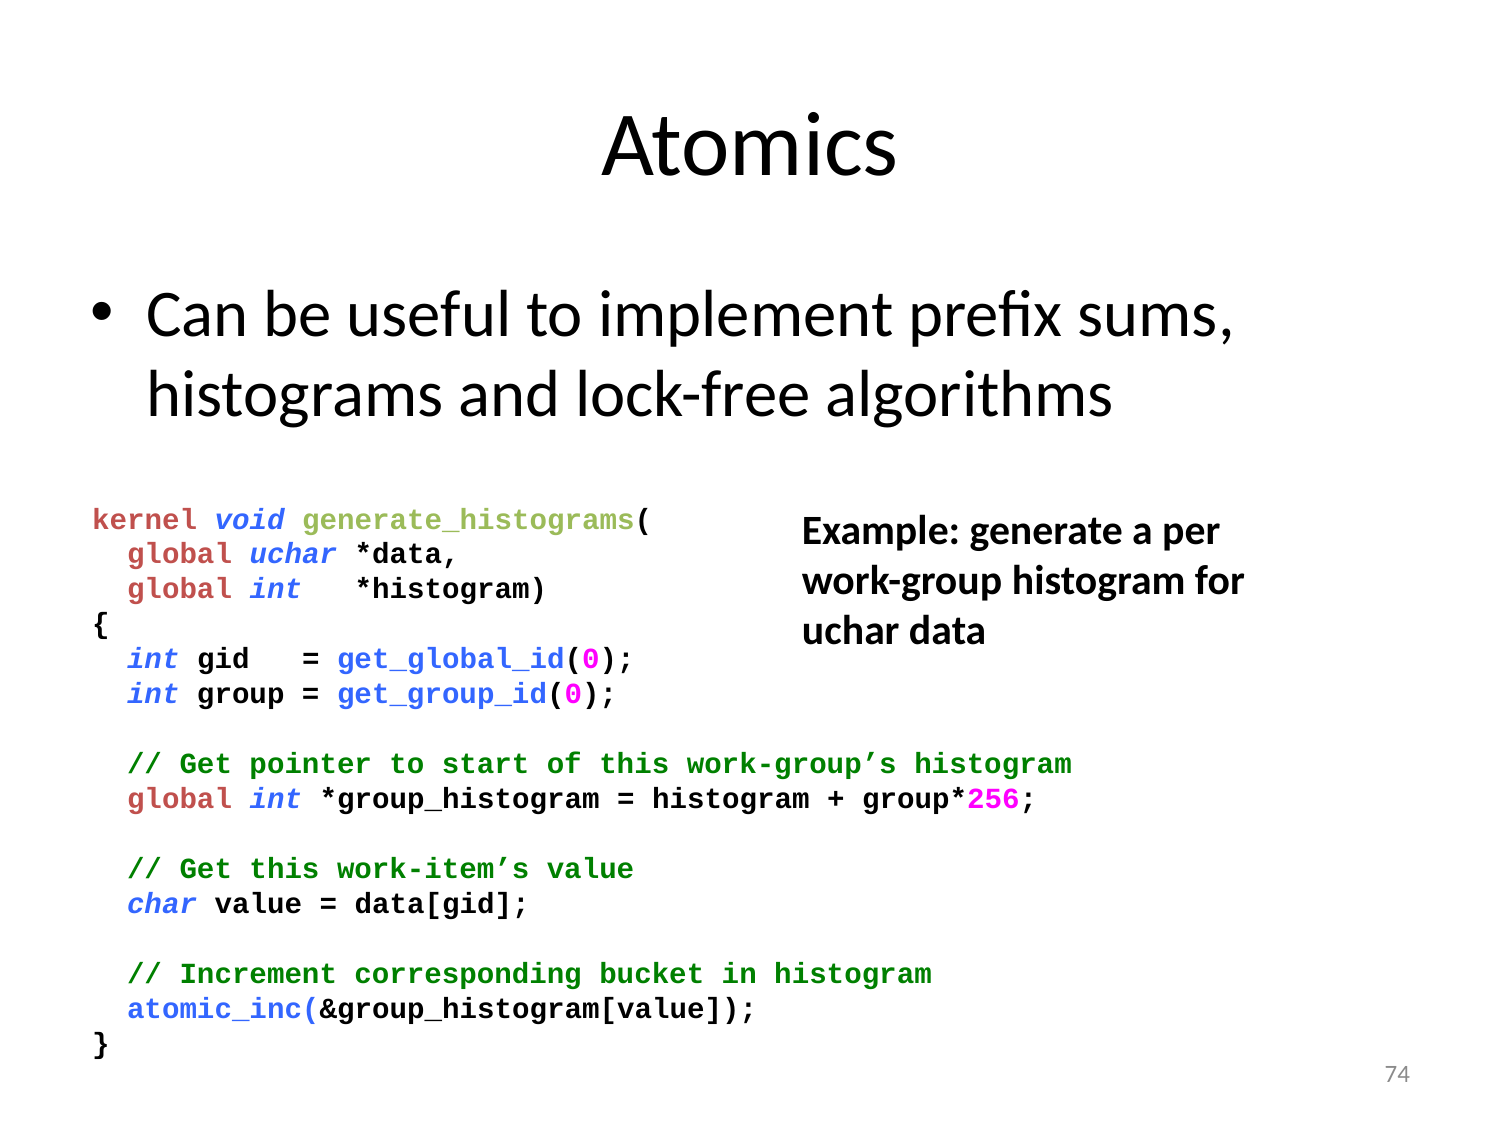

# Atomics
Can be useful to implement prefix sums, histograms and lock-free algorithms

kernel void generate_histograms(
  global uchar *data,
  global int   *histogram)
{
  int gid   = get_global_id(0);
  int group = get_group_id(0);

  // Get pointer to start of this work-group’s histogram
  global int *group_histogram = histogram + group*256;

  // Get this work-item’s value
  char value = data[gid];

  // Increment corresponding bucket in histogram
  atomic_inc(&group_histogram[value]);
}

Example: generate a per work-group histogram for uchar data
74